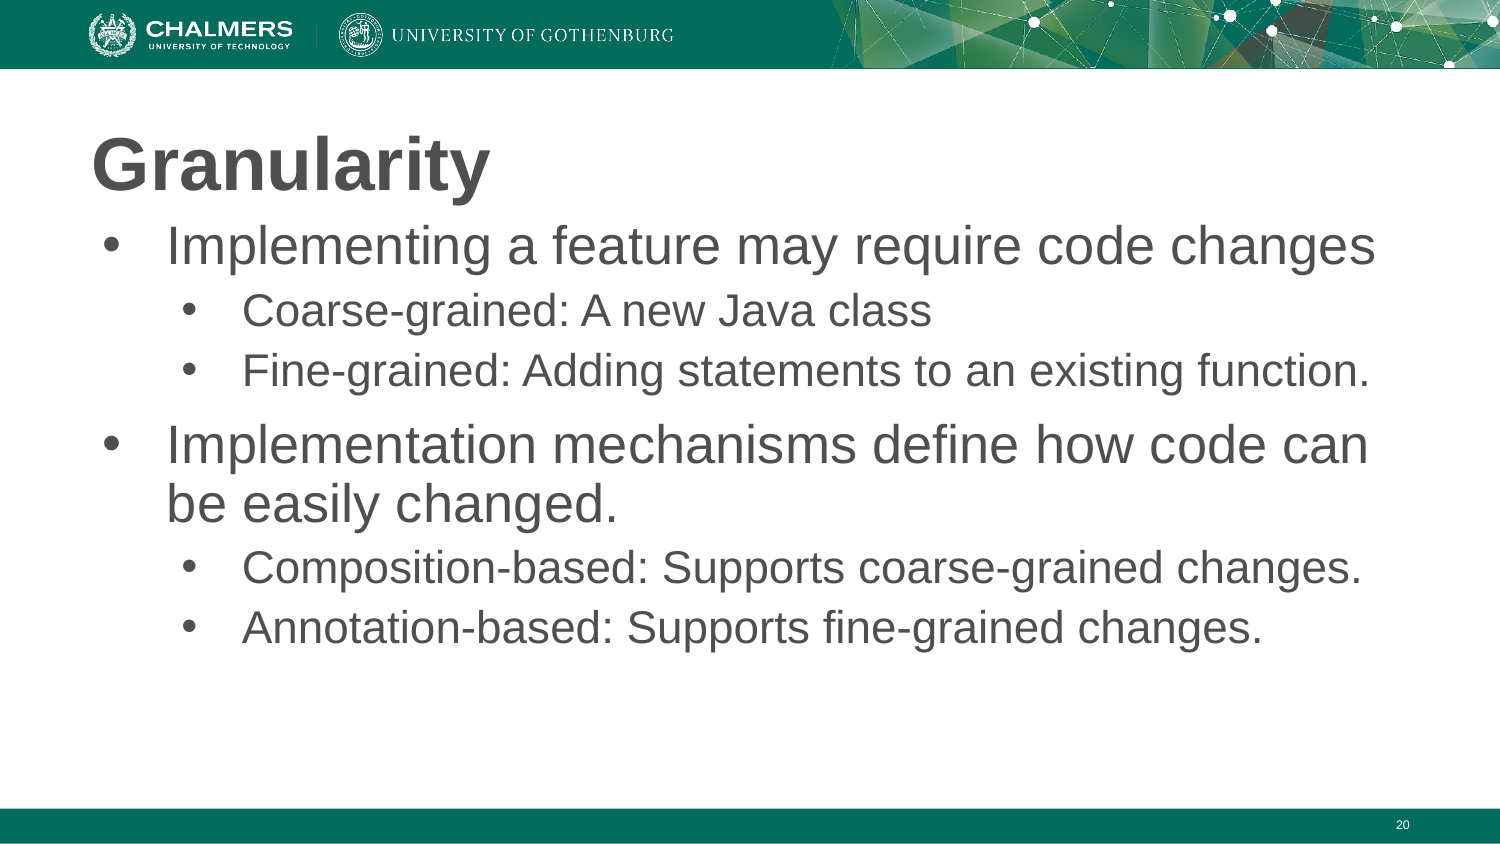

# Granularity
Implementing a feature may require code changes
Coarse-grained: A new Java class
Fine-grained: Adding statements to an existing function.
Implementation mechanisms define how code can be easily changed.
Composition-based: Supports coarse-grained changes.
Annotation-based: Supports fine-grained changes.
20